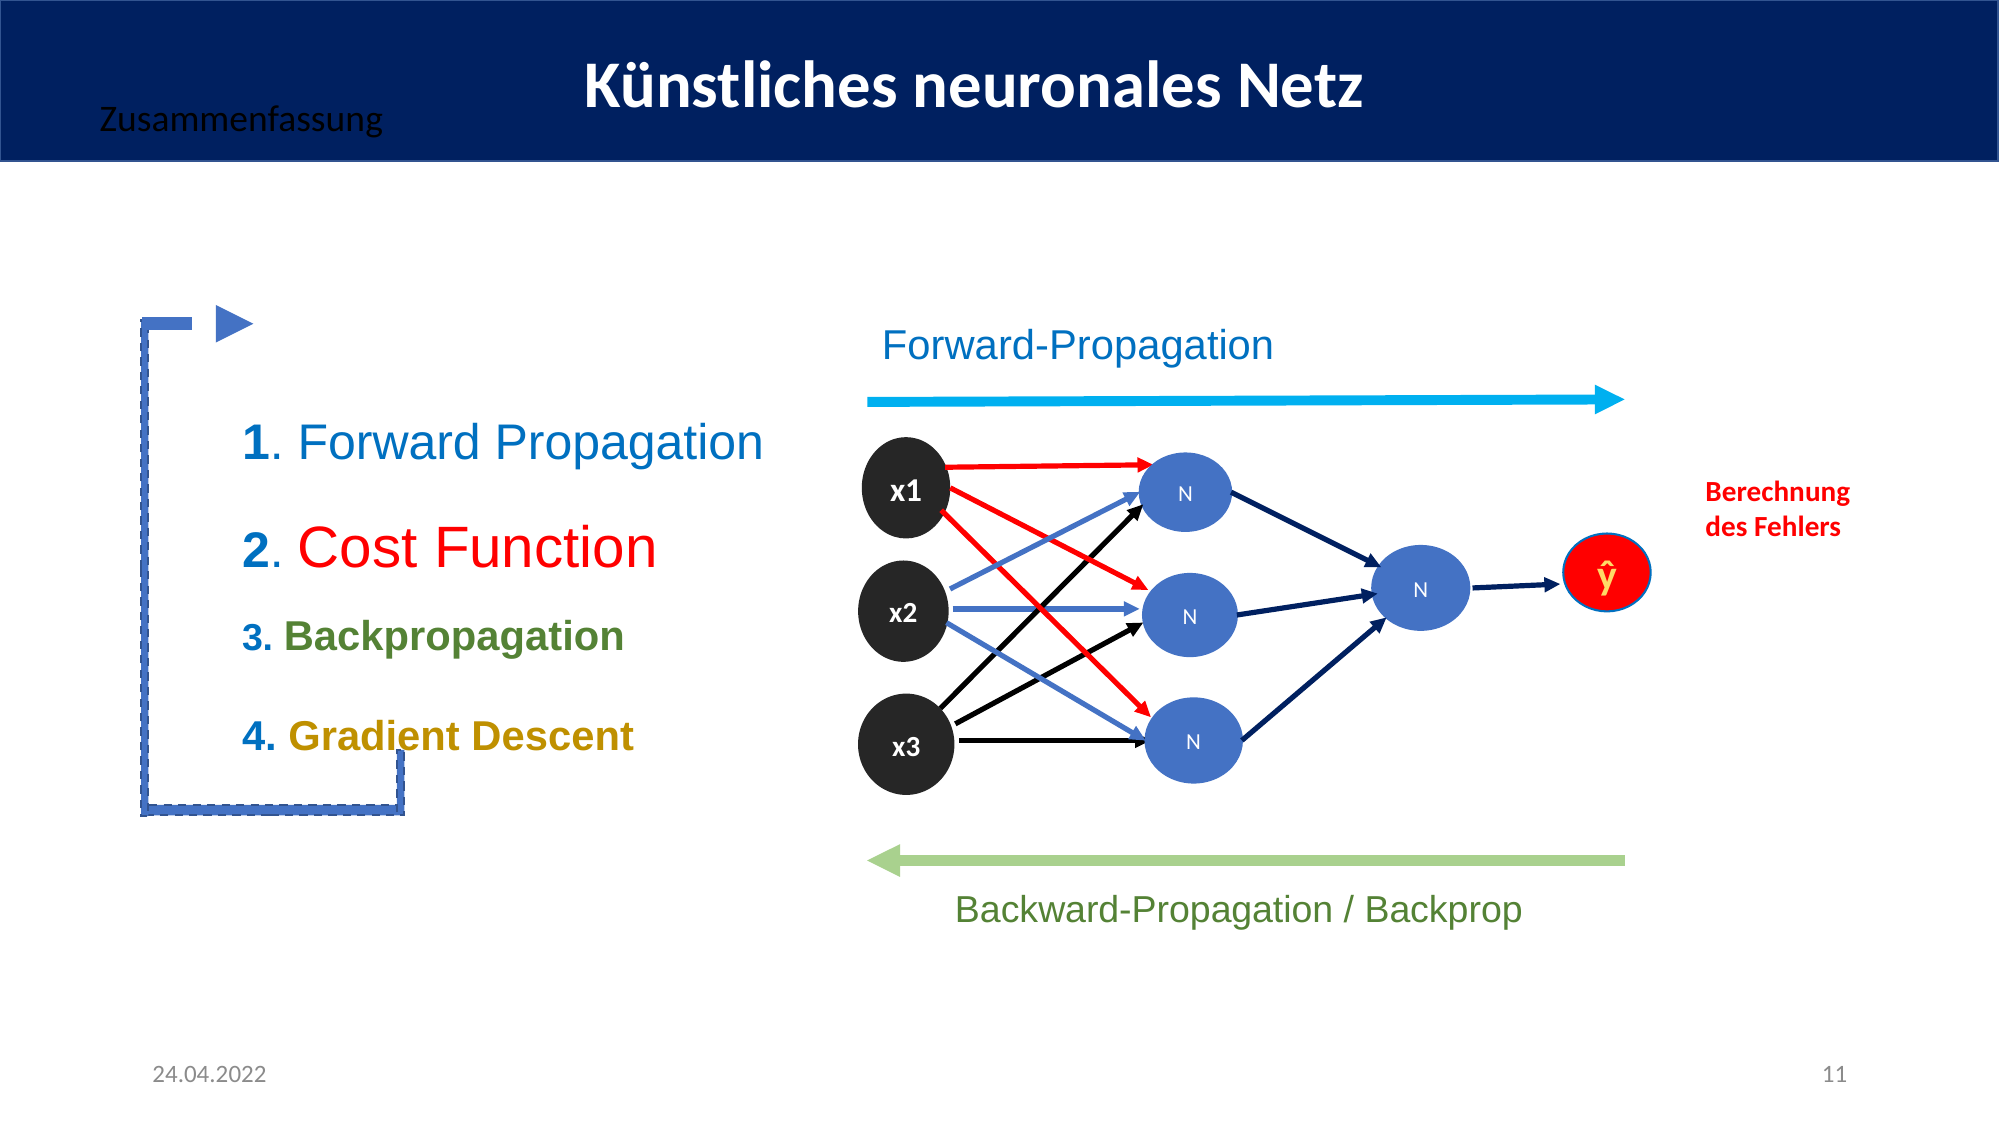

Künstliches neuronales Netz
Zusammenfassung
Forward-Propagation

1. Forward Propagation
x1
N
ŷ
N
x2
N
x3
N
Berechnung des Fehlers
2. Cost Function
3. Backpropagation
4. Gradient Descent
Backward-Propagation / Backprop
24.04.2022
11